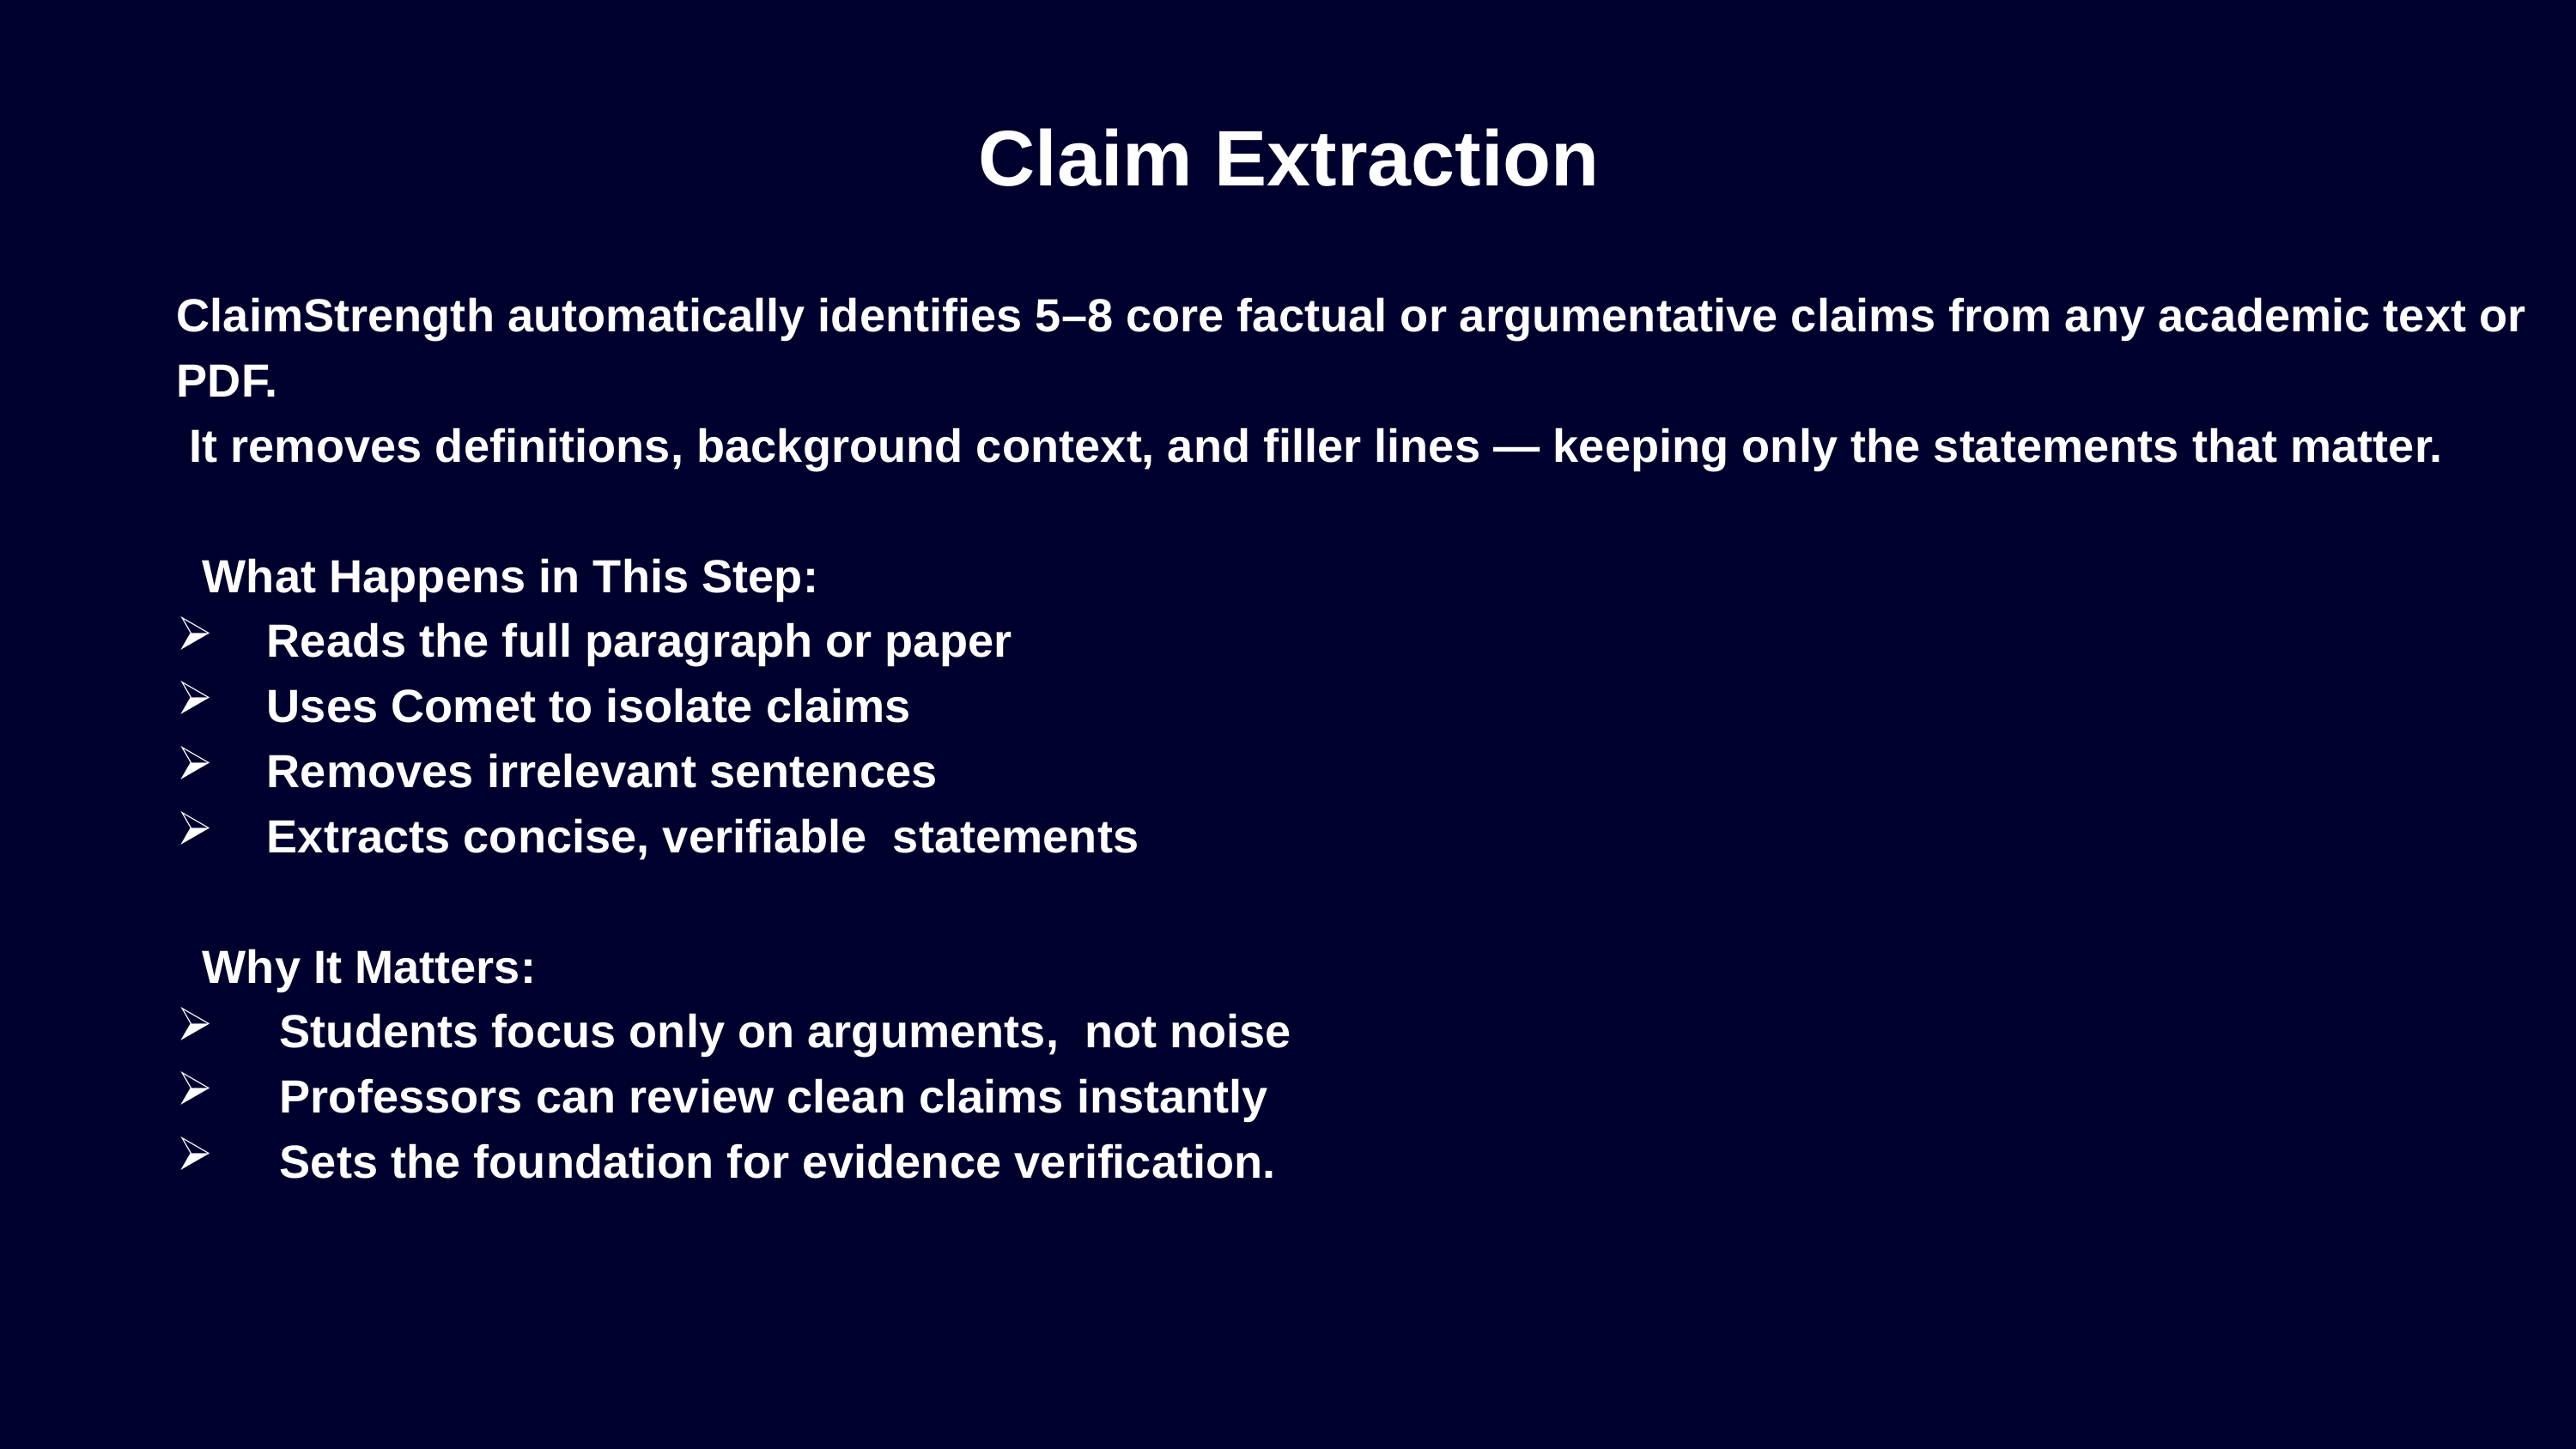

Claim Extraction
ClaimStrength automatically identifies 5–8 core factual or argumentative claims from any academic text or PDF.
 It removes definitions, background context, and filler lines — keeping only the statements that matter.

  What Happens in This Step:
  Reads the full paragraph or paper
  Uses Comet to isolate claims
  Removes irrelevant sentences
  Extracts concise, verifiable  statements

  Why It Matters:
   Students focus only on arguments,  not noise
   Professors can review clean claims instantly
   Sets the foundation for evidence verification.